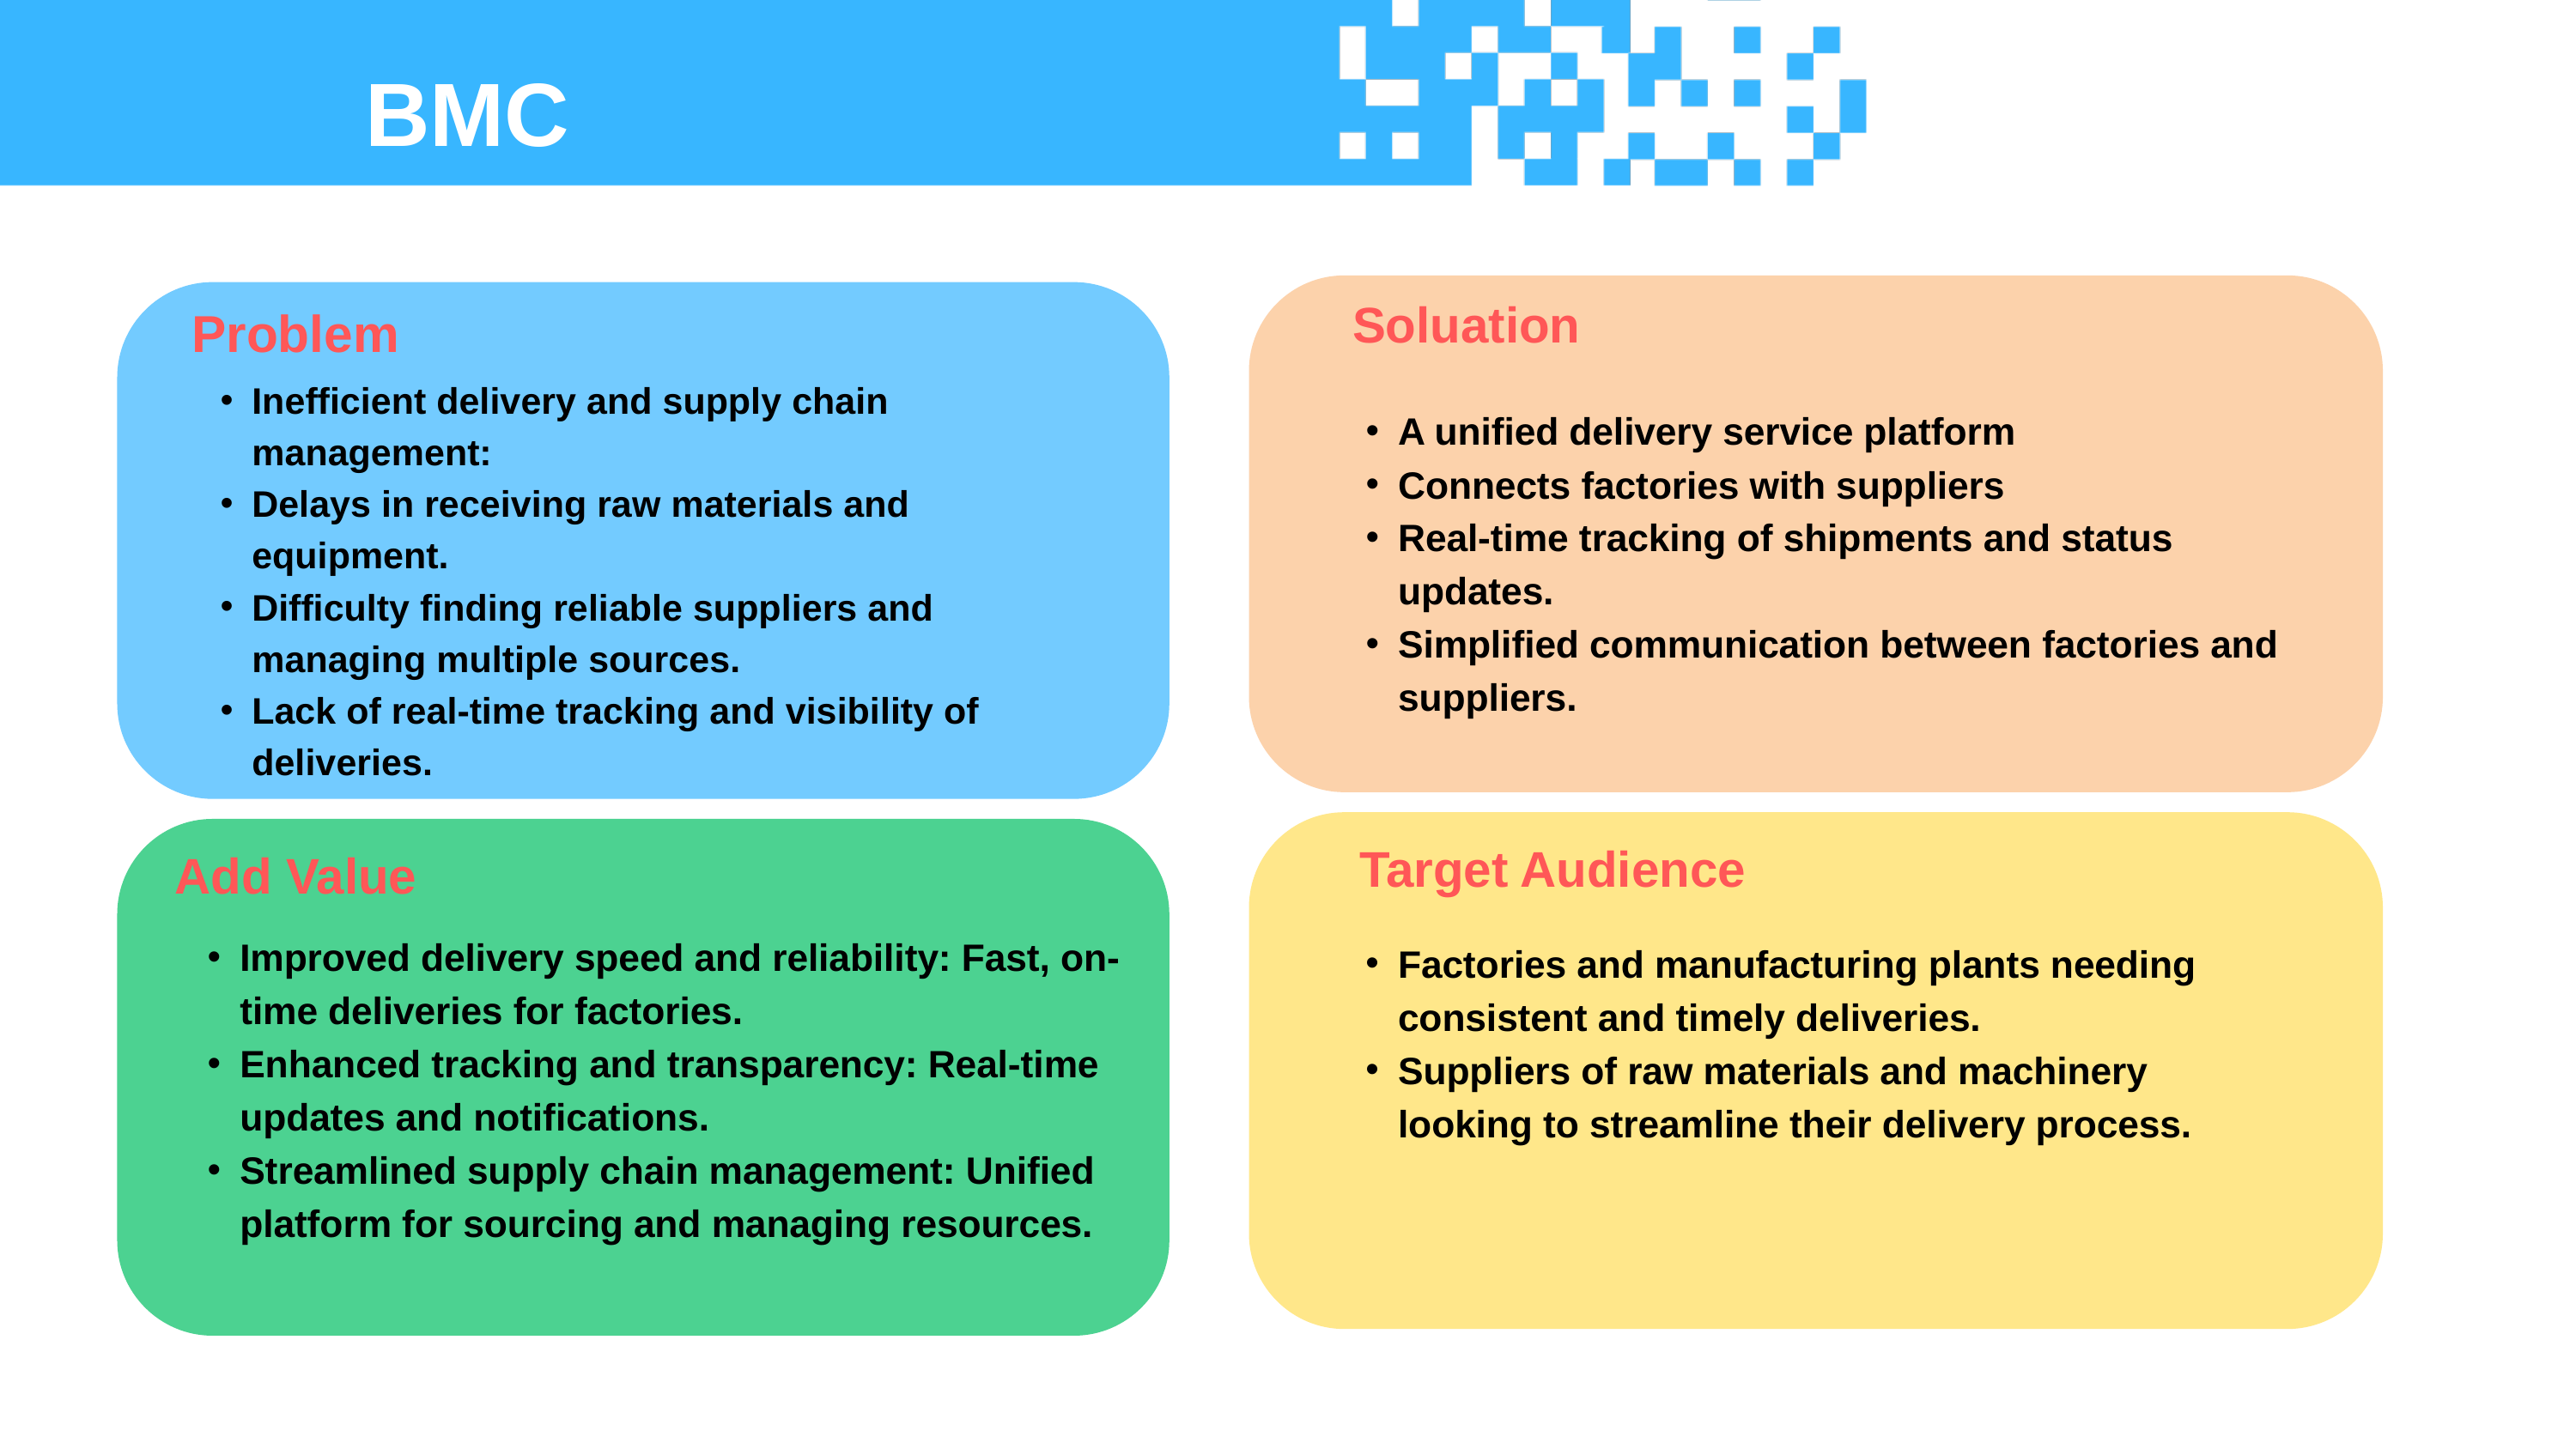

BMC
PROBLEM DEFINITION

Soluation
Problem
Inefficient delivery and supply chain management:
Delays in receiving raw materials and equipment.
Difficulty finding reliable suppliers and managing multiple sources.
Lack of real-time tracking and visibility of deliveries.
A unified delivery service platform
Connects factories with suppliers
Real-time tracking of shipments and status updates.
Simplified communication between factories and suppliers.

Target Audience
Add Value
Improved delivery speed and reliability: Fast, on-time deliveries for factories.
Enhanced tracking and transparency: Real-time updates and notifications.
Streamlined supply chain management: Unified platform for sourcing and managing resources.

Factories and manufacturing plants needing consistent and timely deliveries.
Suppliers of raw materials and machinery looking to streamline their delivery process.